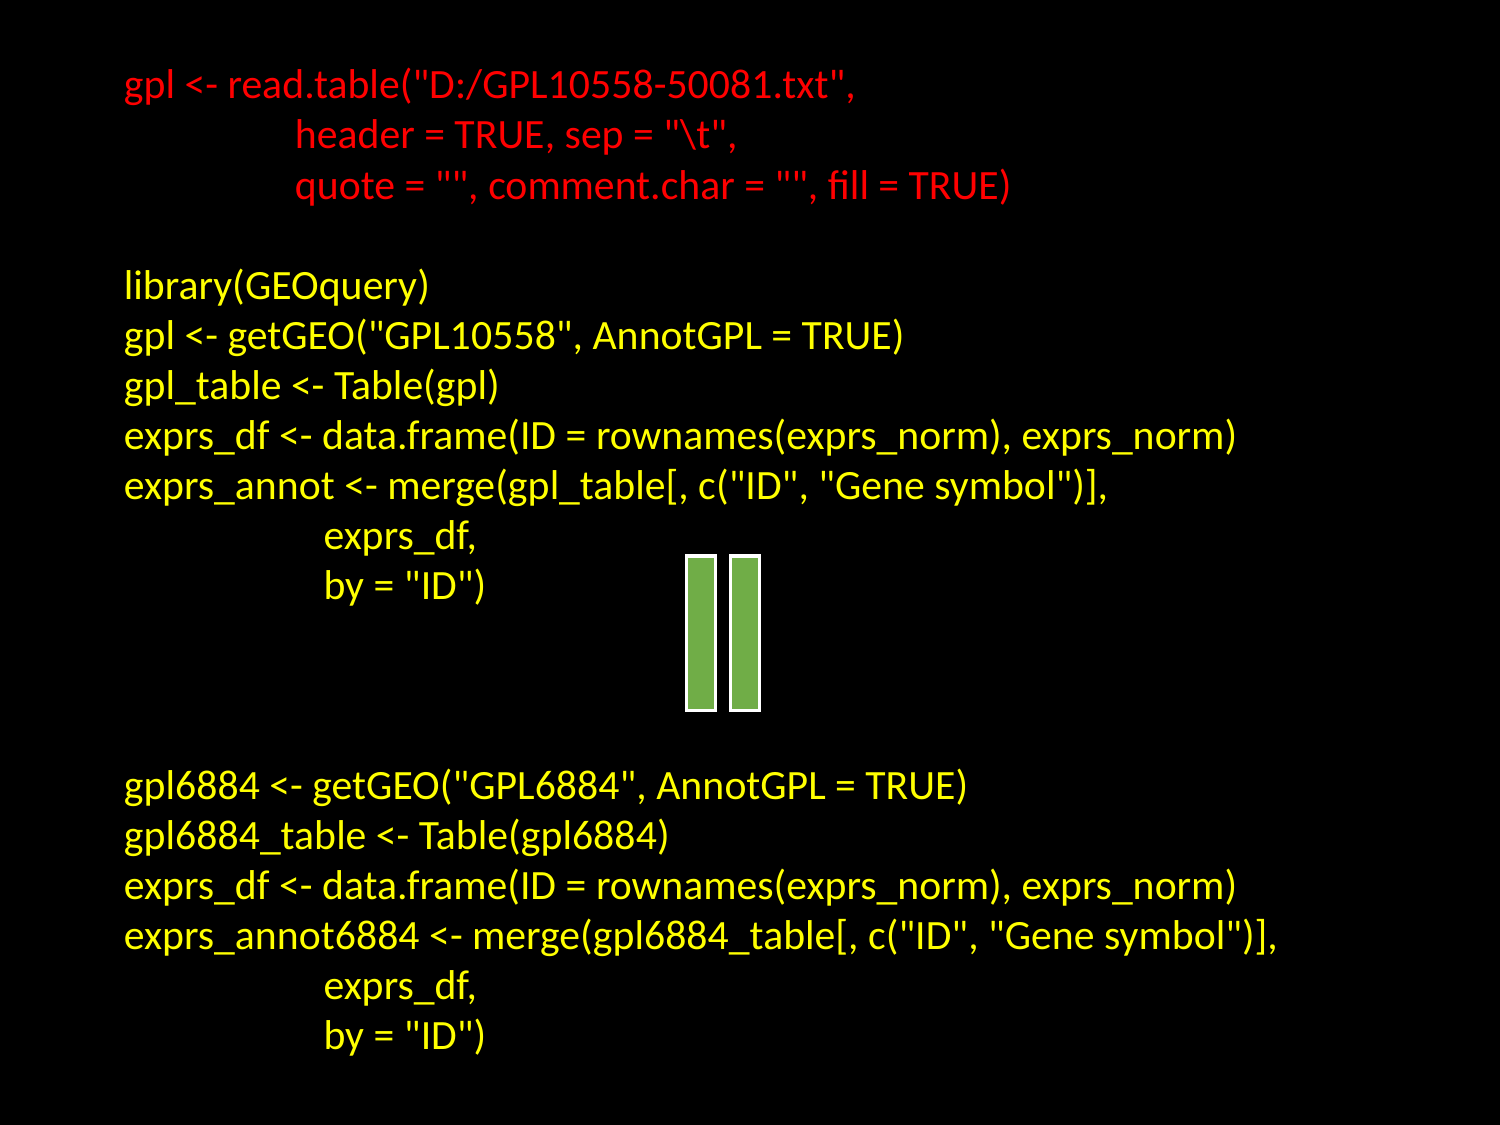

gpl <- read.table("D:/GPL10558-50081.txt",
                  header = TRUE, sep = "\t",
                  quote = "", comment.char = "", fill = TRUE)

library(GEOquery)
gpl <- getGEO("GPL10558", AnnotGPL = TRUE)
gpl_table <- Table(gpl)
exprs_df <- data.frame(ID = rownames(exprs_norm), exprs_norm)
exprs_annot <- merge(gpl_table[, c("ID", "Gene symbol")],
                     exprs_df,
                     by = "ID")

gpl6884 <- getGEO("GPL6884", AnnotGPL = TRUE)
gpl6884_table <- Table(gpl6884)
exprs_df <- data.frame(ID = rownames(exprs_norm), exprs_norm)
exprs_annot6884 <- merge(gpl6884_table[, c("ID", "Gene symbol")],
                     exprs_df,
                     by = "ID")